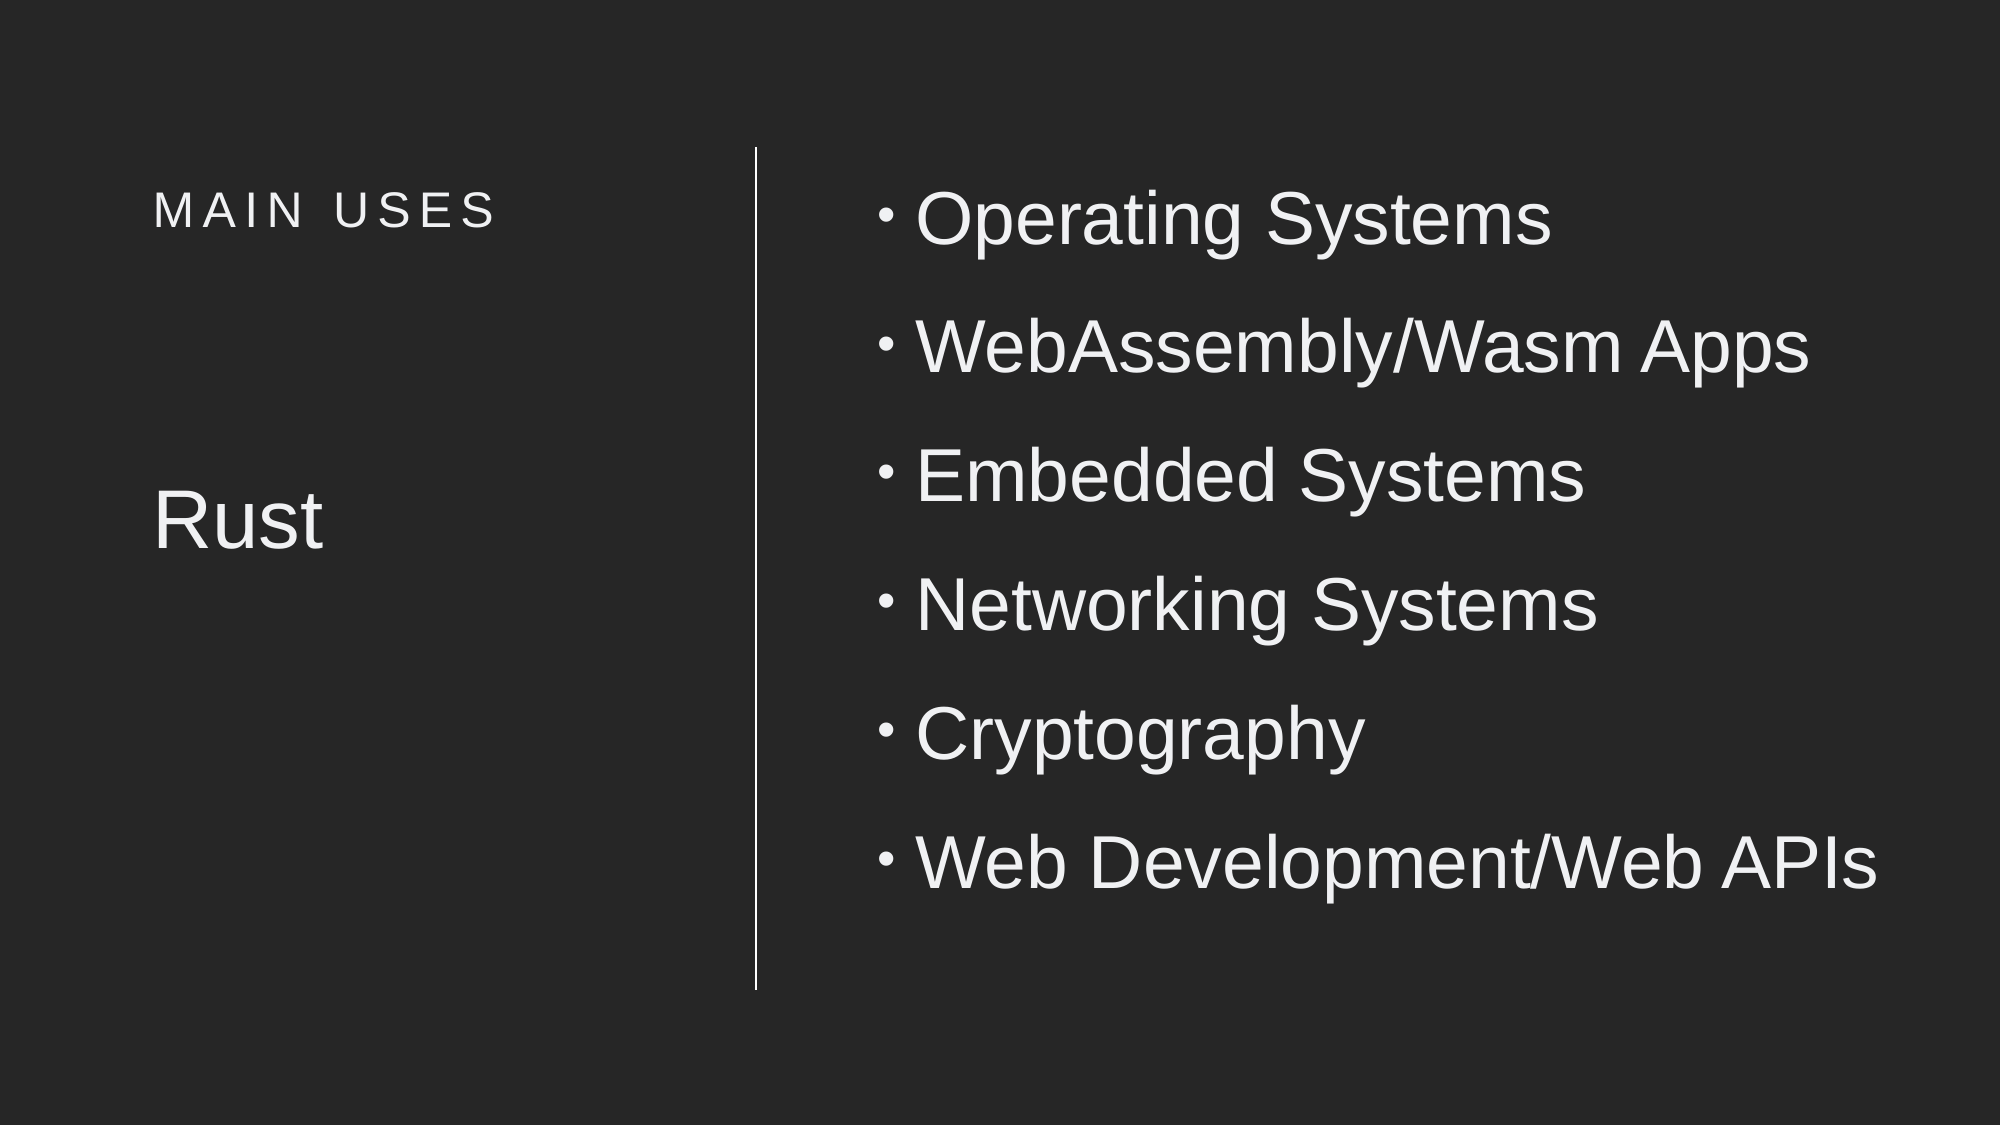

Operating Systems
WebAssembly/Wasm Apps
Embedded Systems
Networking Systems
Cryptography
Web Development/Web APIs
# Main Uses
Rust